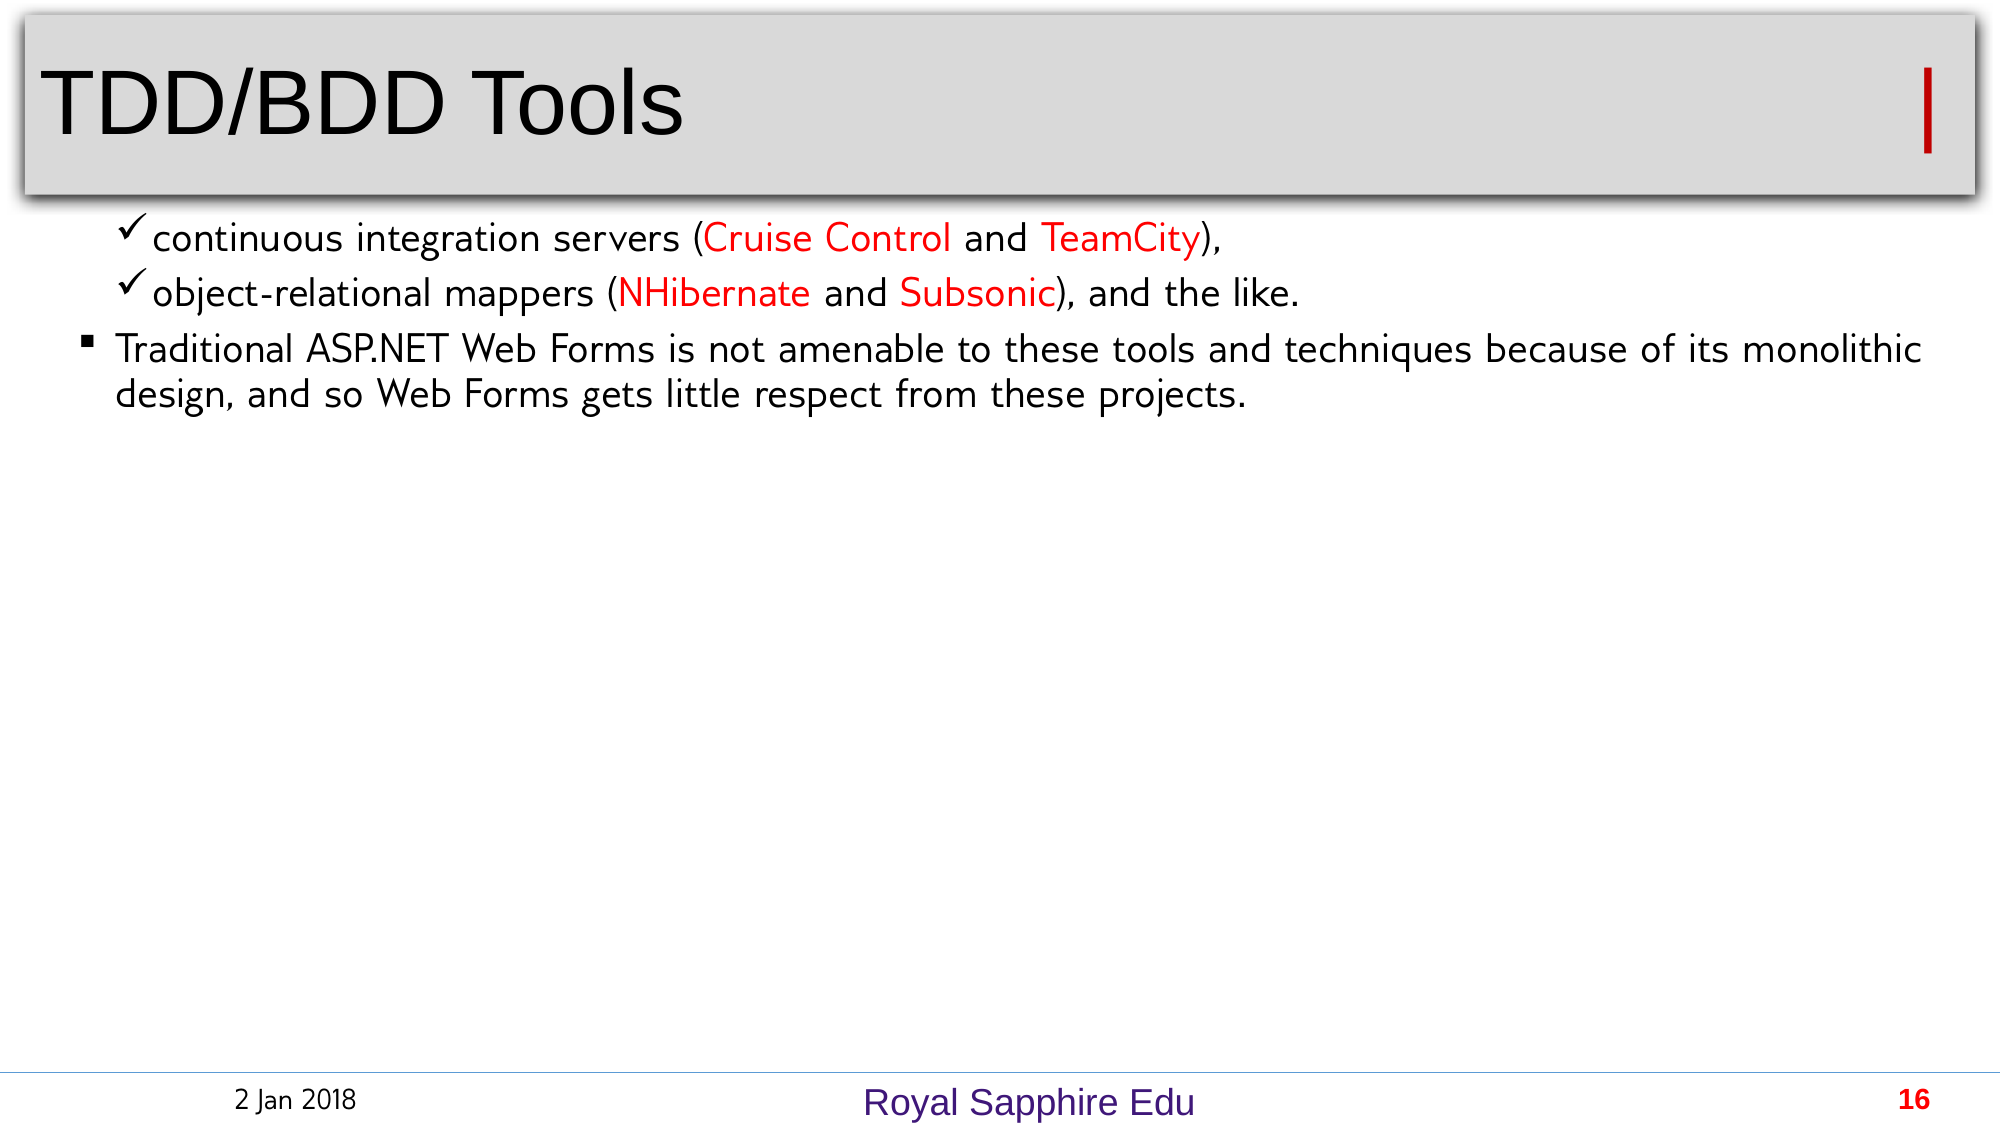

# TDD/BDD Tools								   |
continuous integration servers (Cruise Control and TeamCity),
object-relational mappers (NHibernate and Subsonic), and the like.
Traditional ASP.NET Web Forms is not amenable to these tools and techniques because of its monolithic design, and so Web Forms gets little respect from these projects.
2 Jan 2018
16